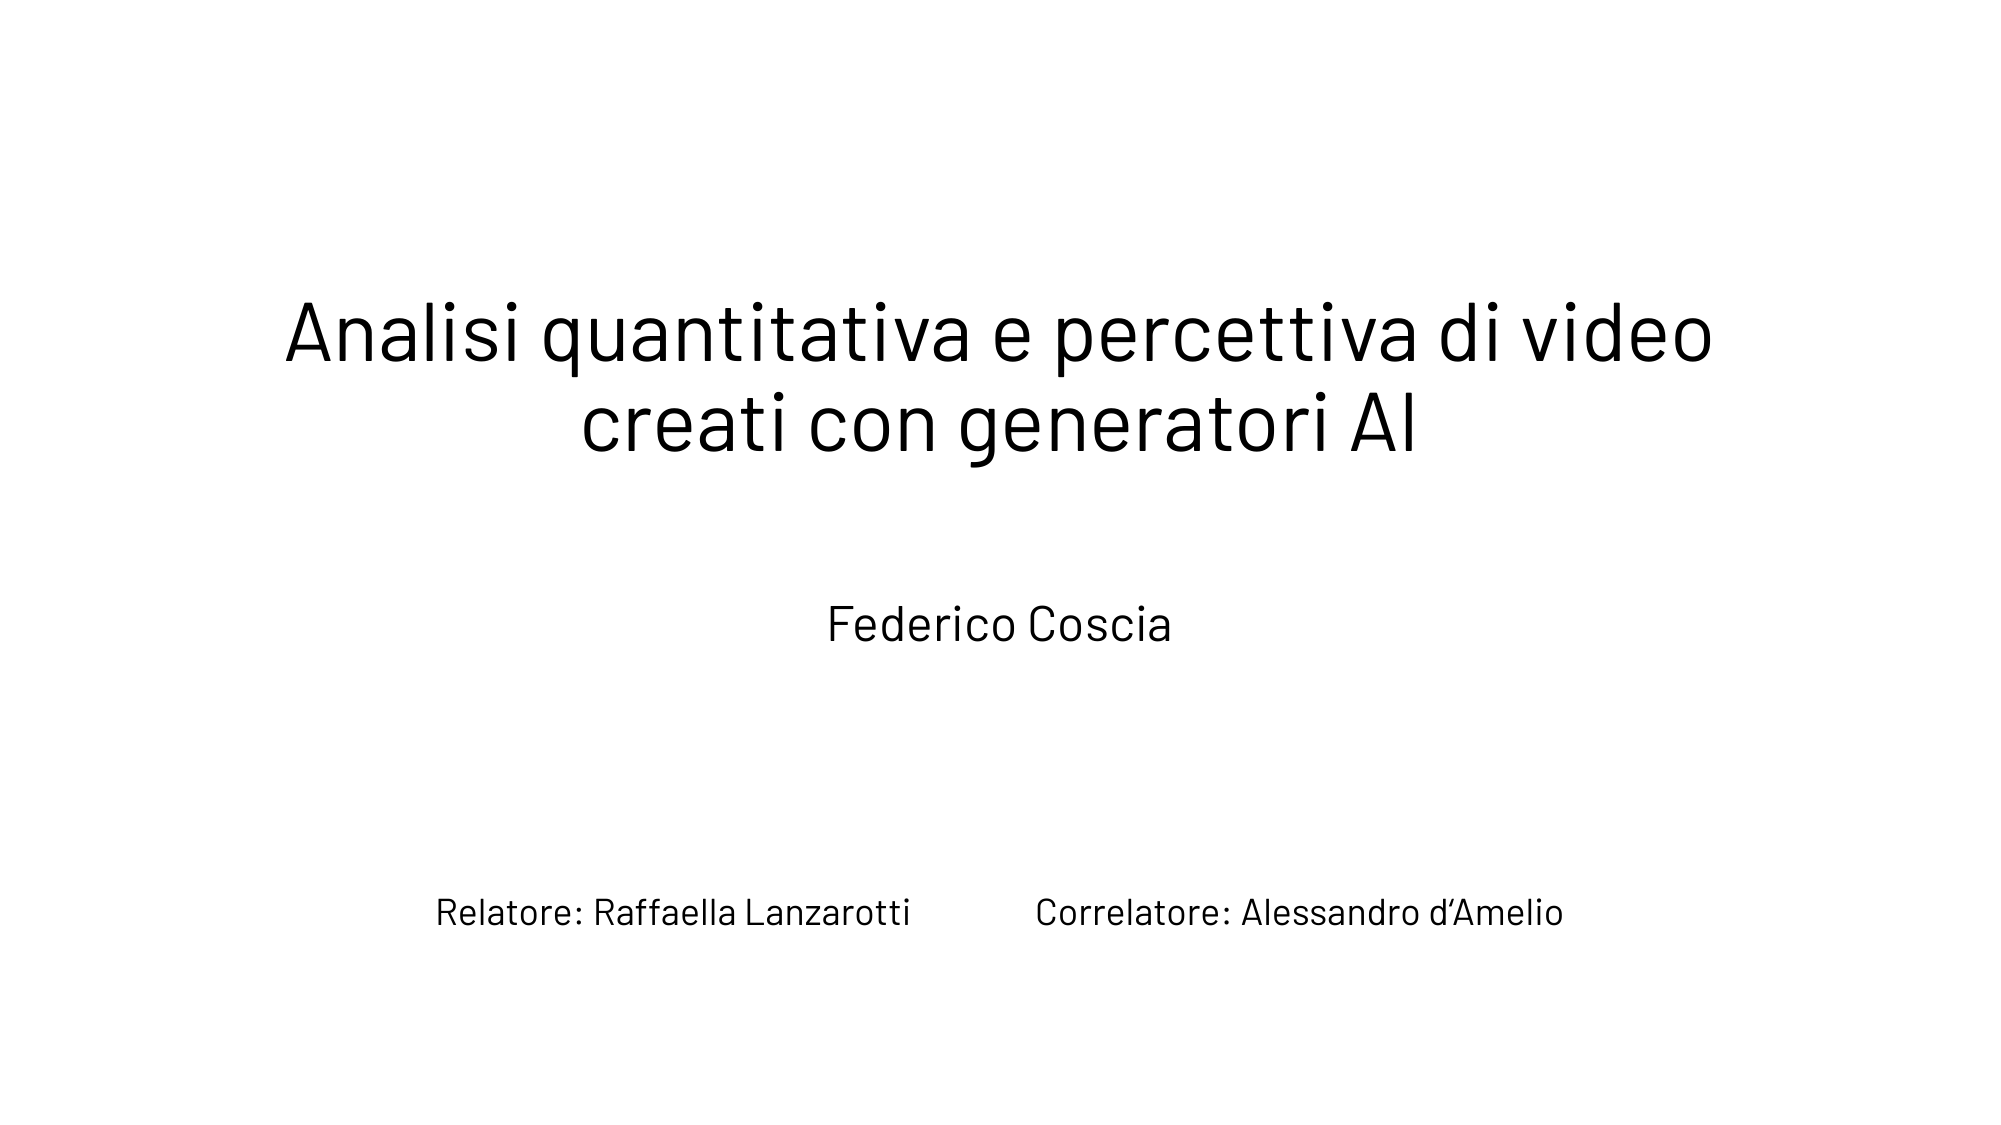

# Analisi quantitativa e percettiva di video creati con generatori AI
Federico Coscia

Relatore: Raffaella Lanzarotti	Correlatore: Alessandro d‘Amelio